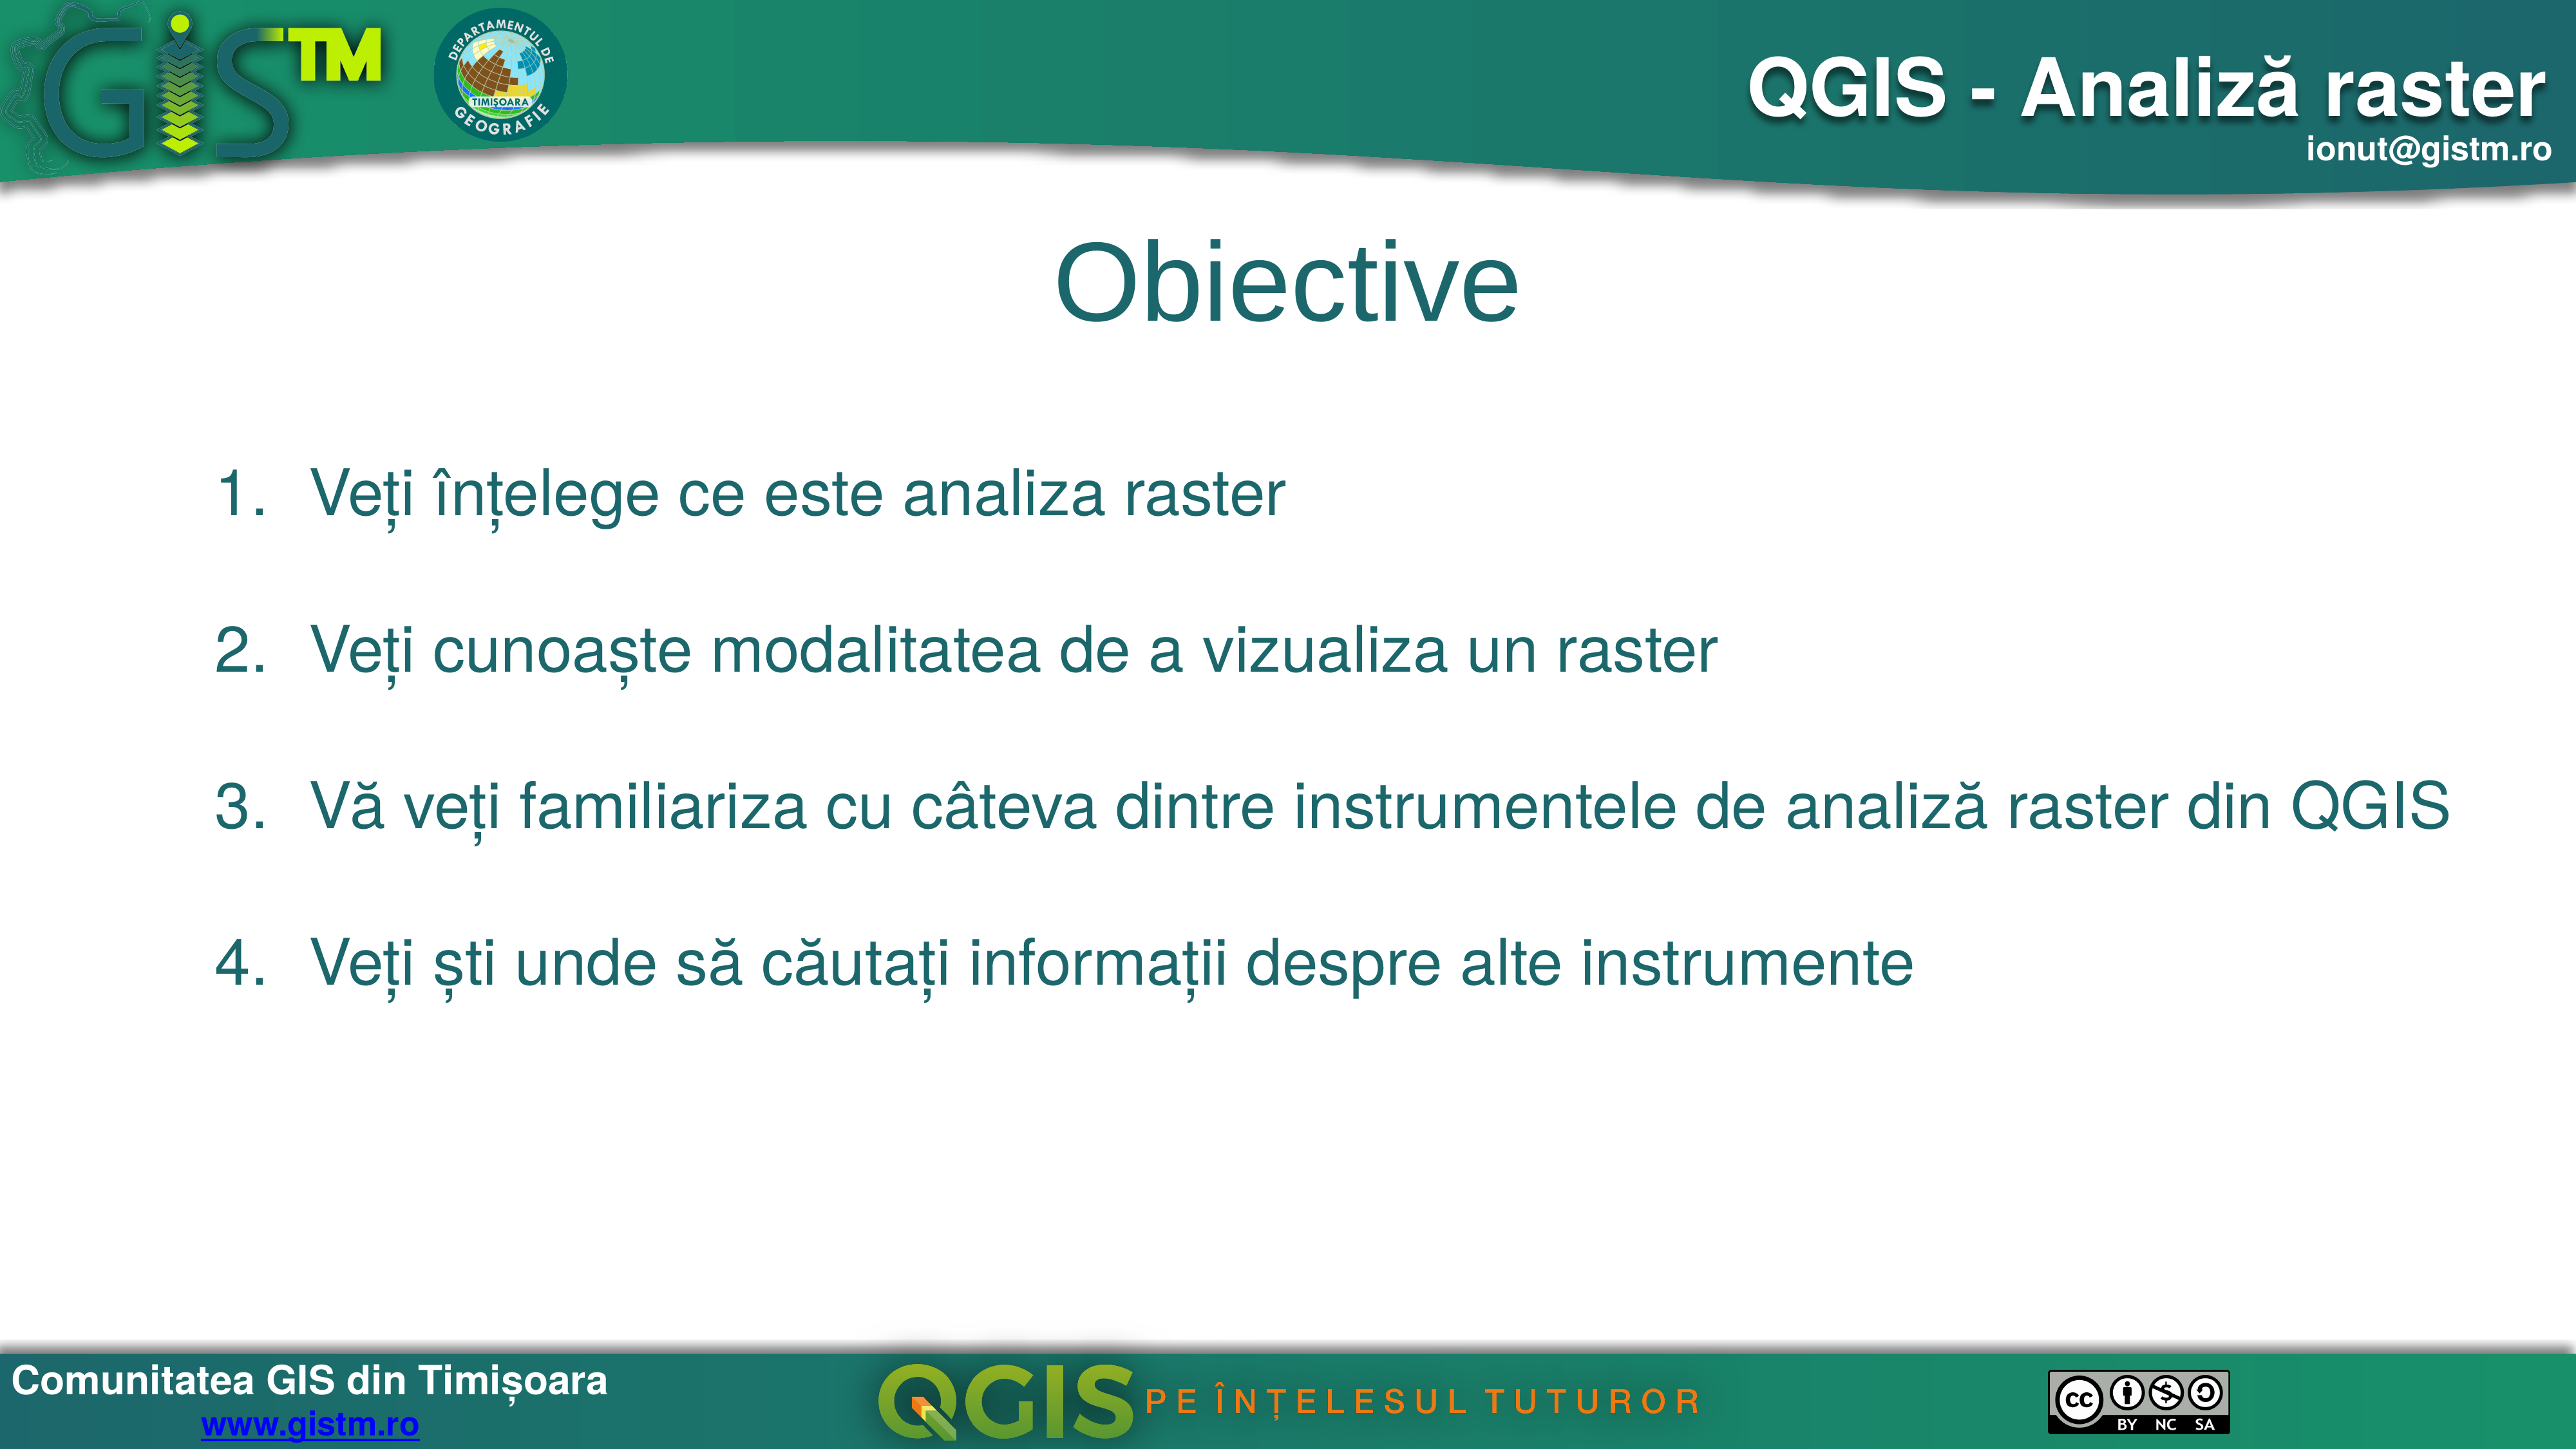

Obiective
Veți înțelege ce este analiza raster
Veți cunoaște modalitatea de a vizualiza un raster
Vă veți familiariza cu câteva dintre instrumentele de analiză raster din QGIS
Veți ști unde să căutați informații despre alte instrumente
4